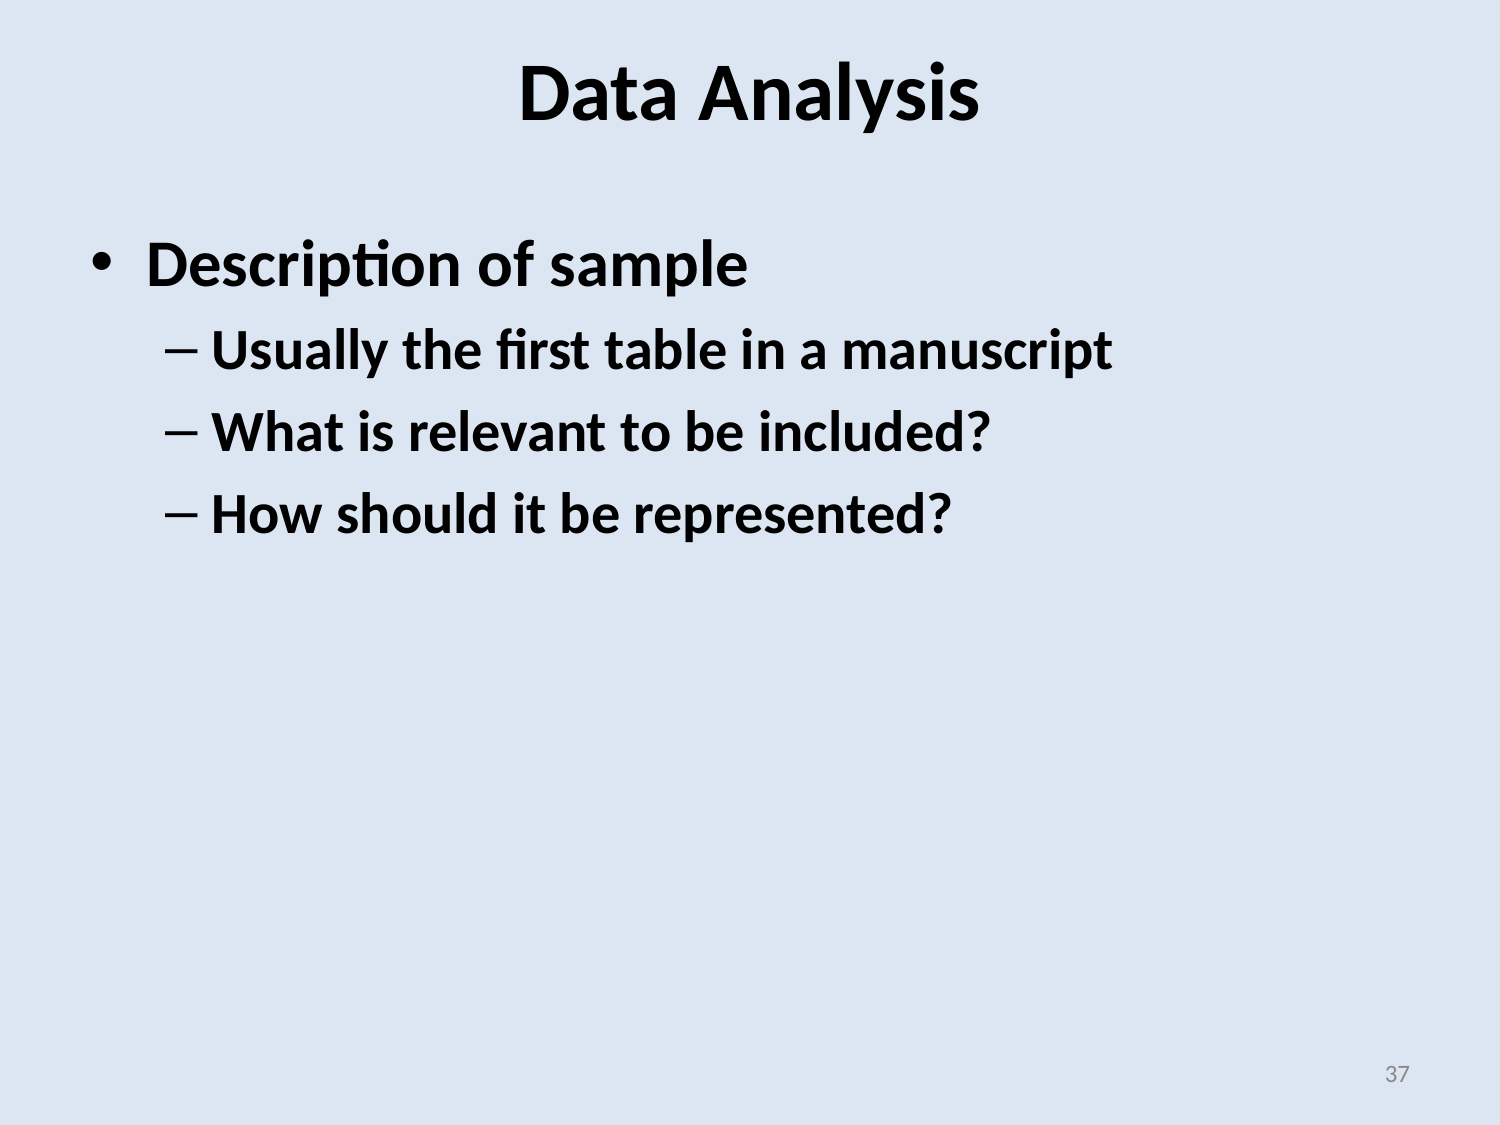

Data Analysis
Description of sample
Usually the first table in a manuscript
What is relevant to be included?
How should it be represented?

37